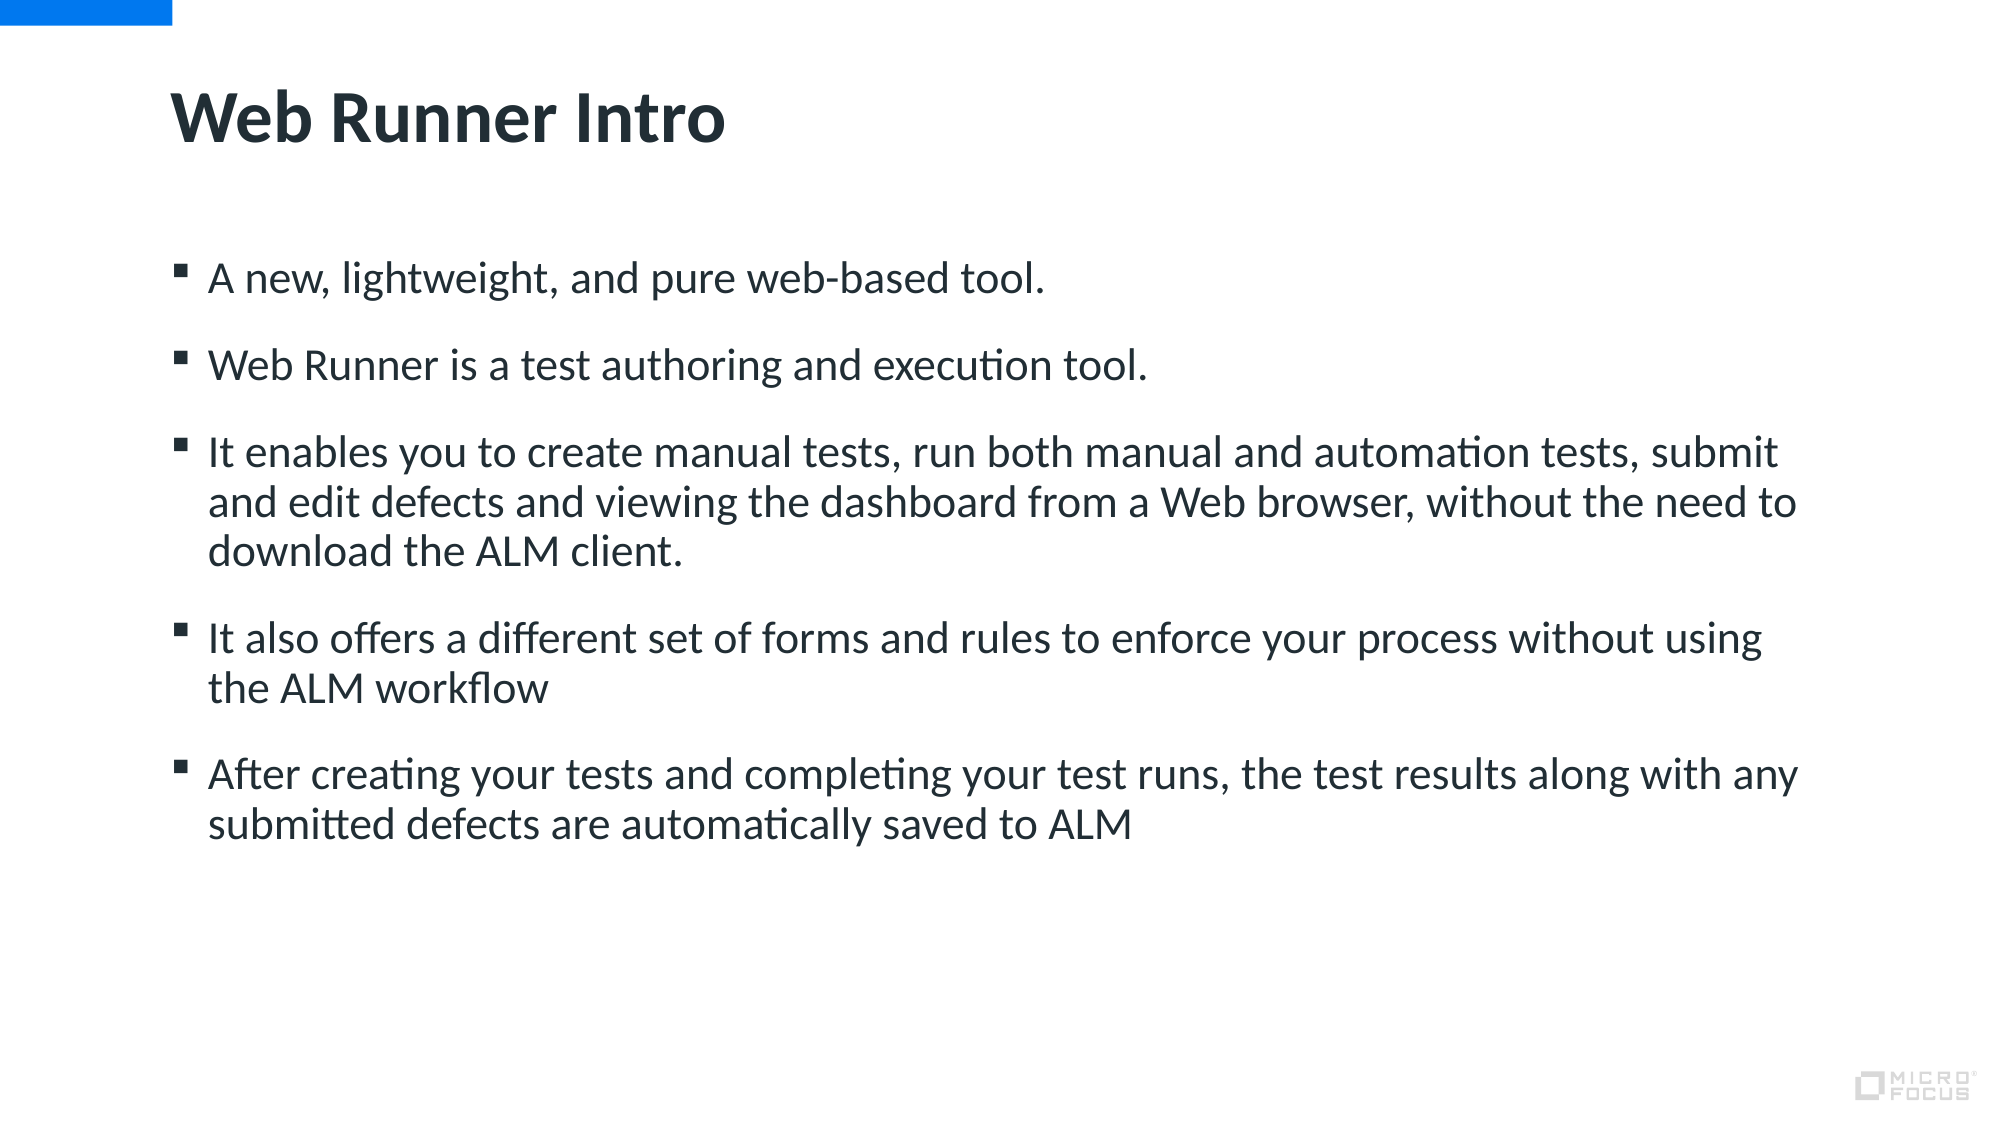

# Web Runner Intro
A new, lightweight, and pure web-based tool.
Web Runner is a test authoring and execution tool.
It enables you to create manual tests, run both manual and automation tests, submit and edit defects and viewing the dashboard from a Web browser, without the need to download the ALM client.
It also offers a different set of forms and rules to enforce your process without using the ALM workflow
After creating your tests and completing your test runs, the test results along with any submitted defects are automatically saved to ALM